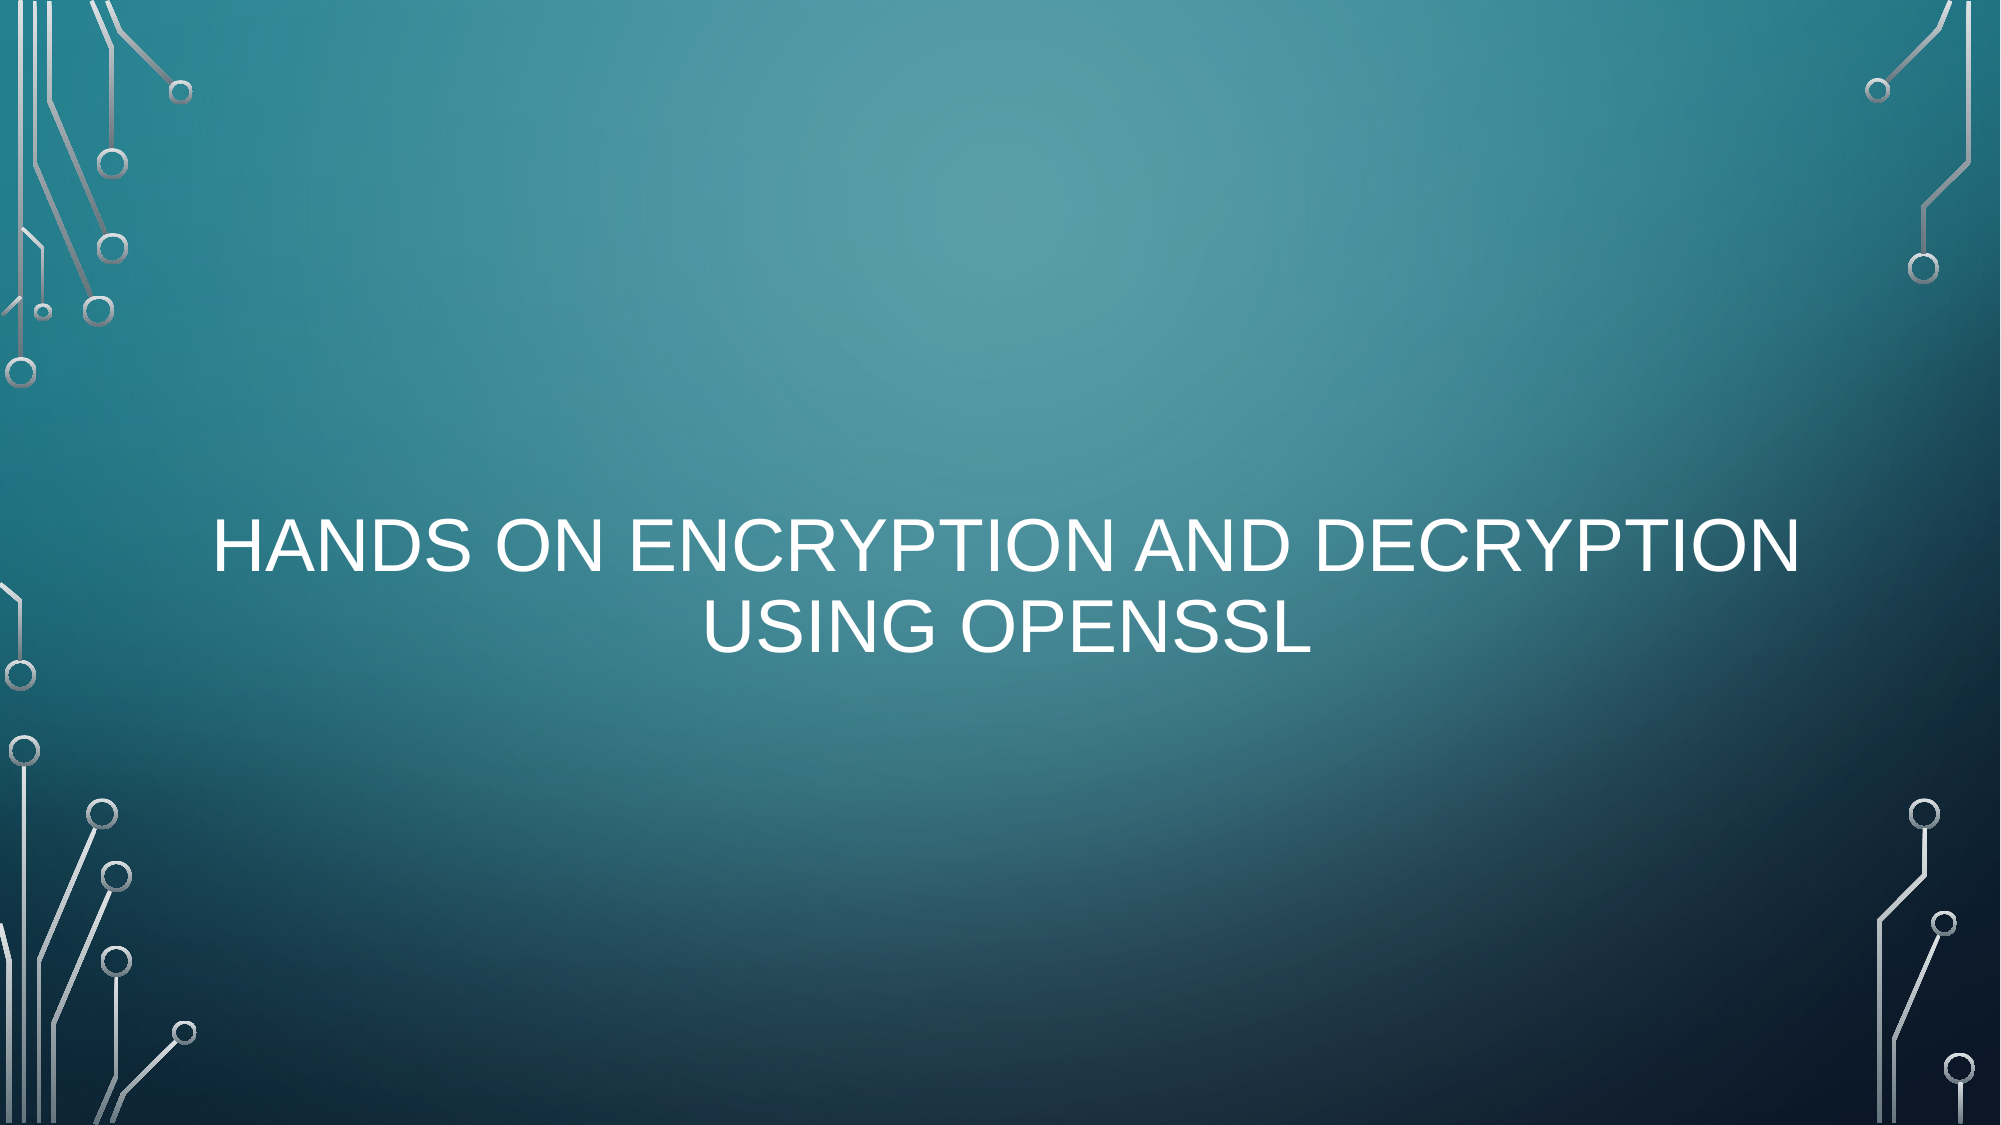

# Hands On Encryption and decryption using openssl